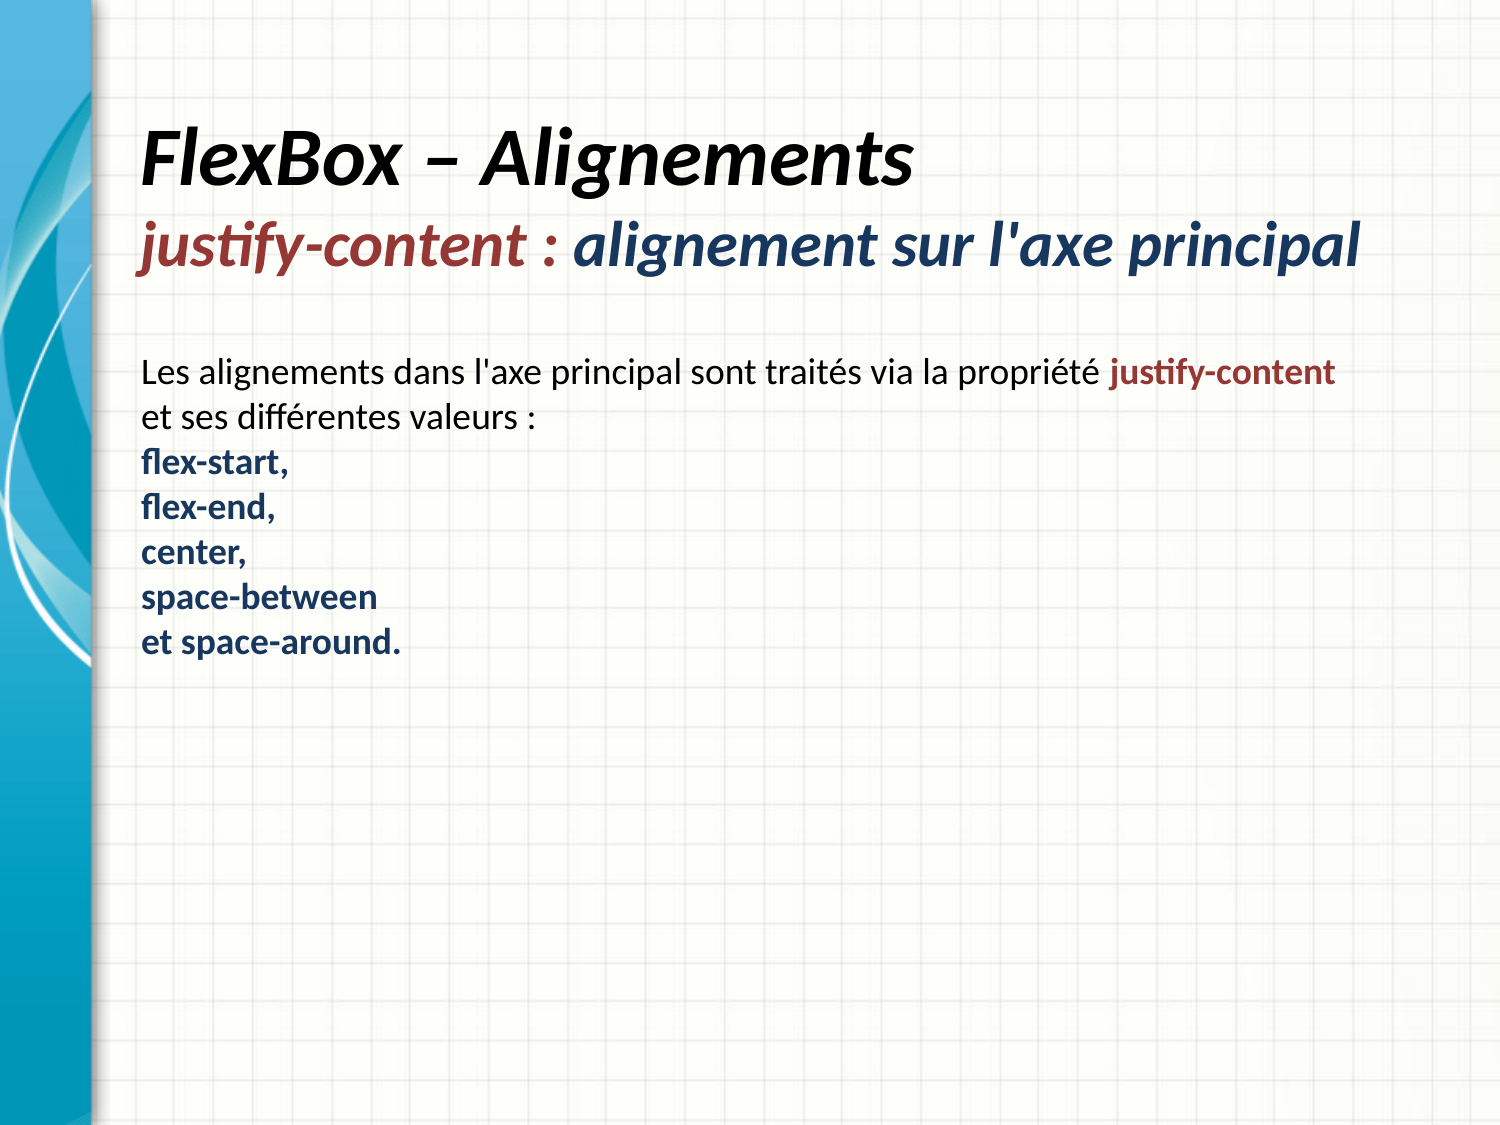

# FlexBox – Alignements justify-content : alignement sur l'axe principal
Les alignements dans l'axe principal sont traités via la propriété justify-content et ses différentes valeurs :
flex-start,
flex-end,
center,
space-between
et space-around.